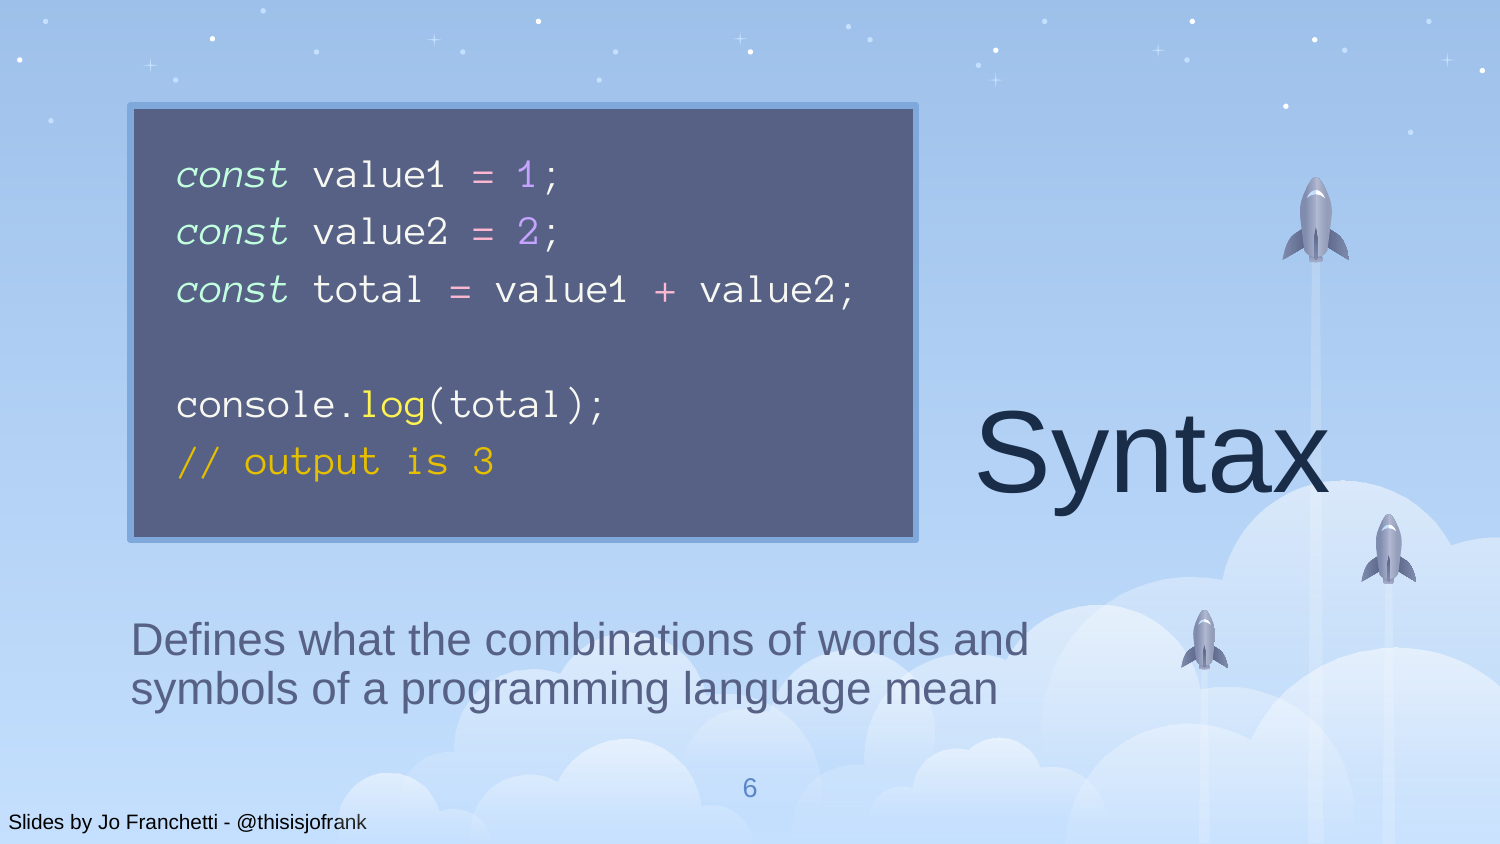

const value1 = 1;
const value2 = 2;
const total = value1 + value2;

console.log(total);
// output is 3

Syntax
Defines what the combinations of words and symbols of a programming language mean
6